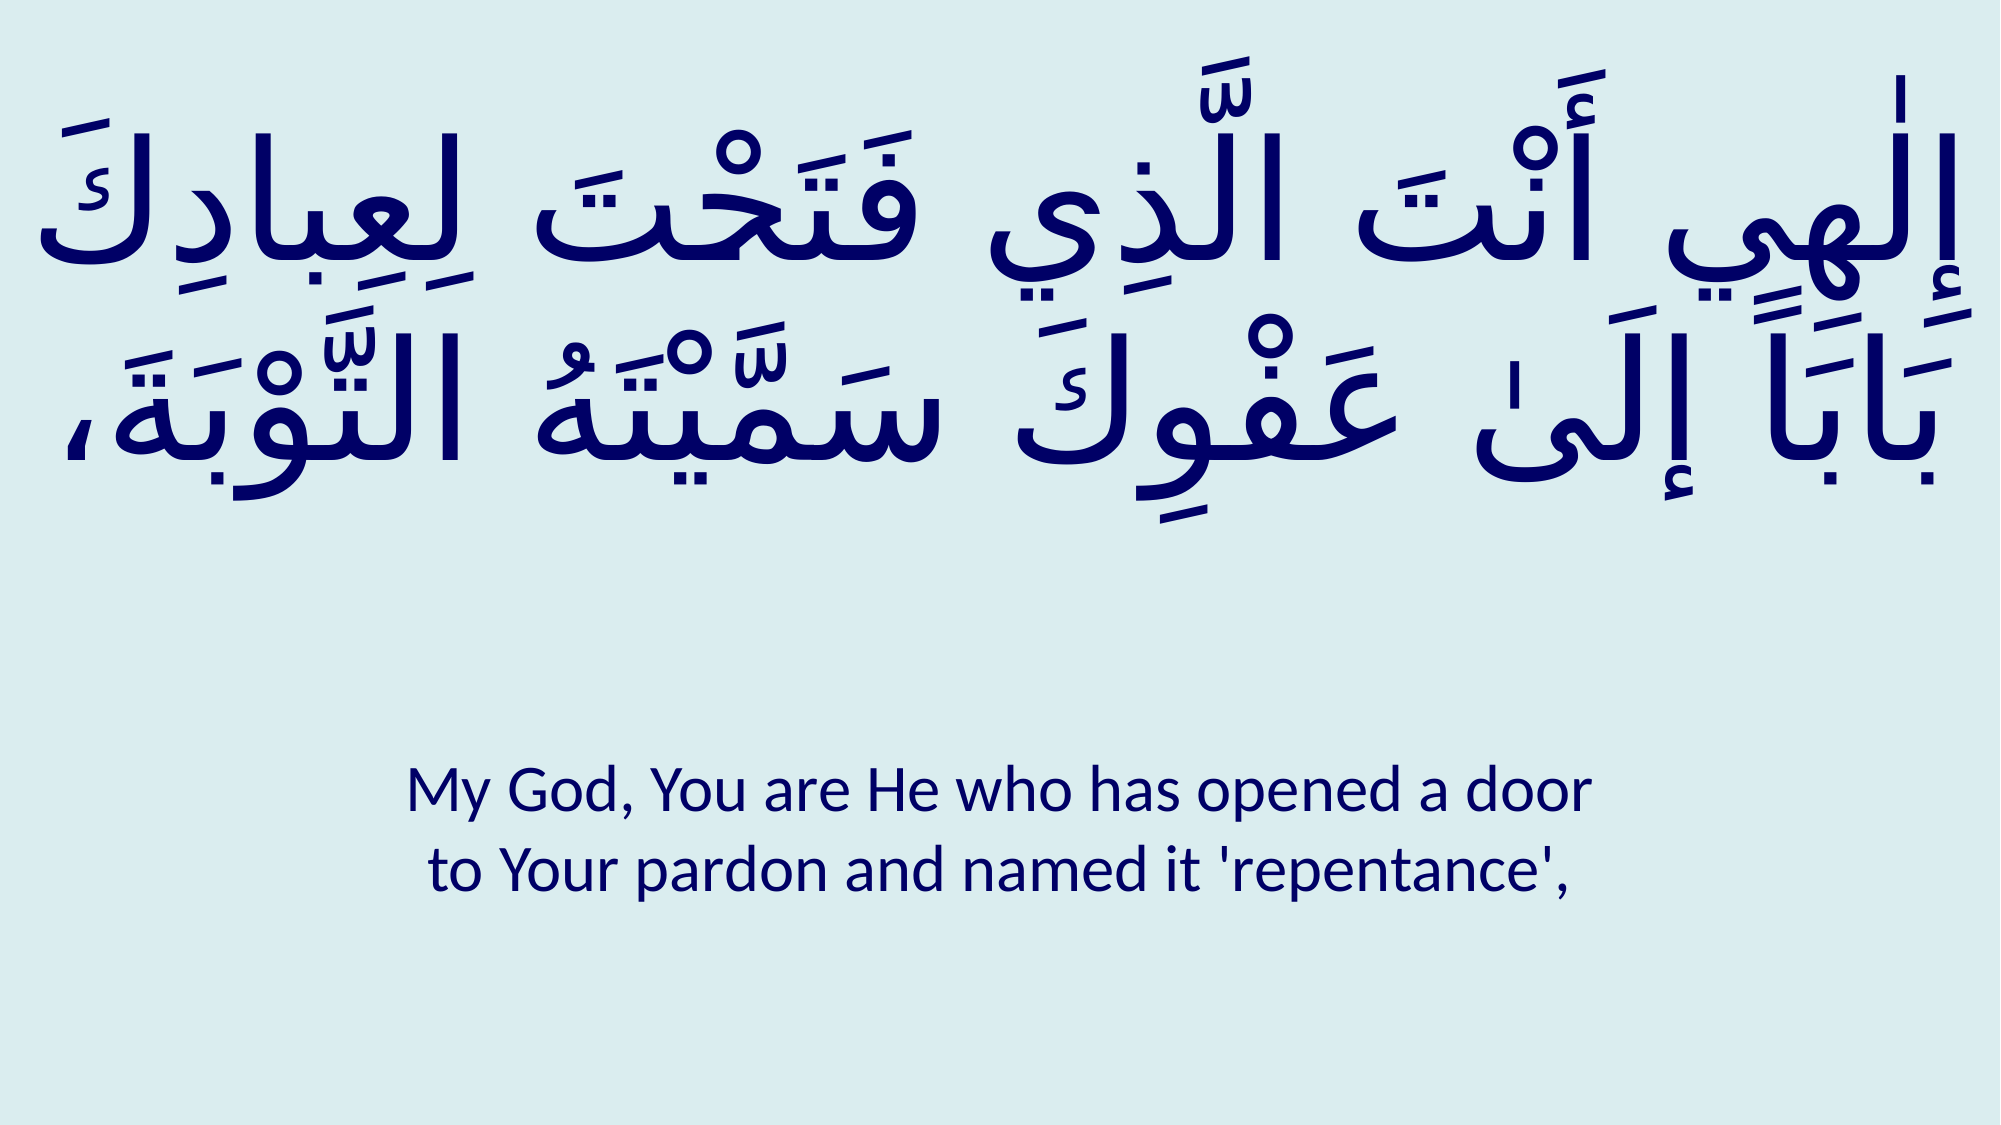

# إِلٰهِي أَنْتَ الَّذِي فَتَحْتَ لِعِبادِكَ بَابَاً إلَىٰ عَفْوِكَ سَمَّيْتَهُ التَّوْبَةَ،
My God, You are He who has opened a door to Your pardon and named it 'repentance',